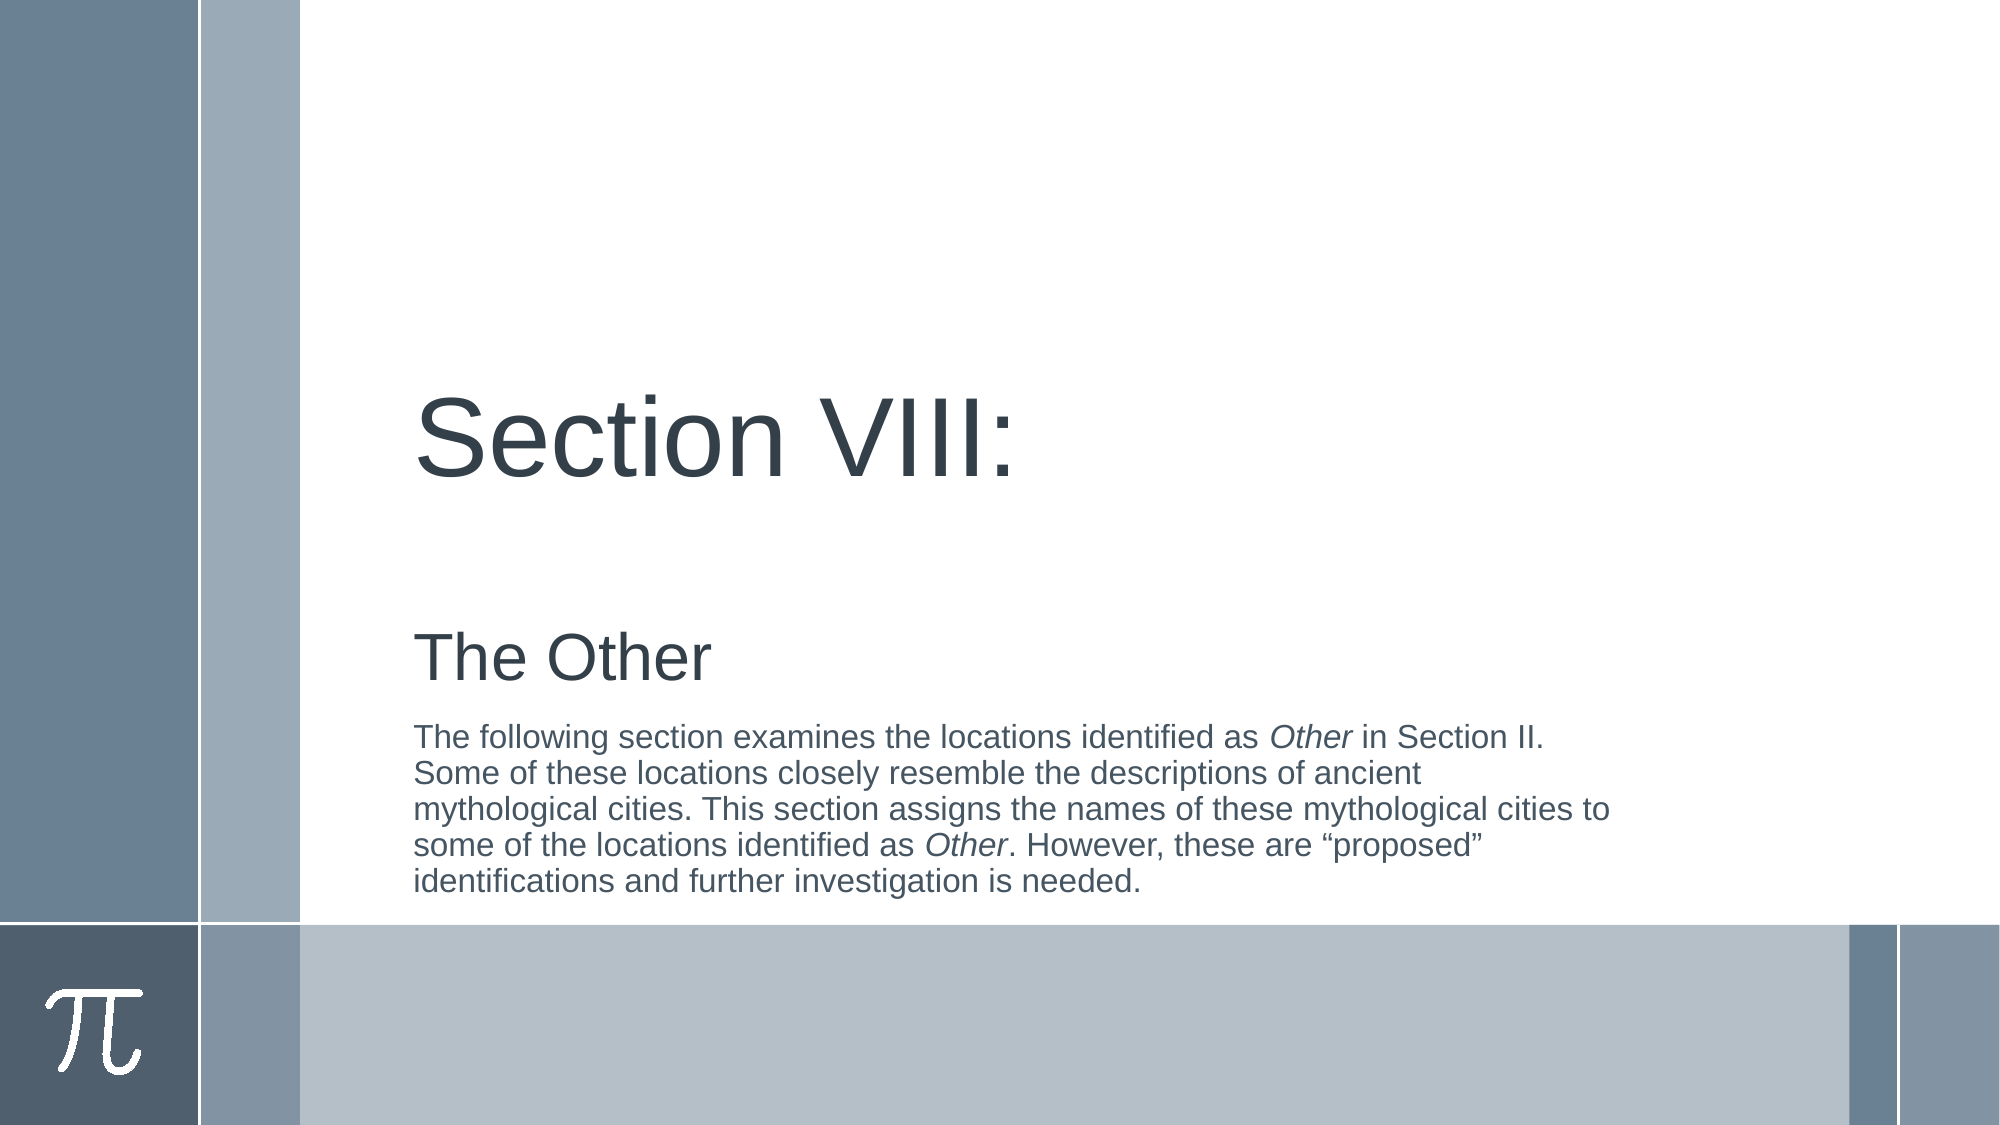

# Section VIII: The Other
The following section examines the locations identified as Other in Section II. Some of these locations closely resemble the descriptions of ancient mythological cities. This section assigns the names of these mythological cities to some of the locations identified as Other. However, these are “proposed” identifications and further investigation is needed.